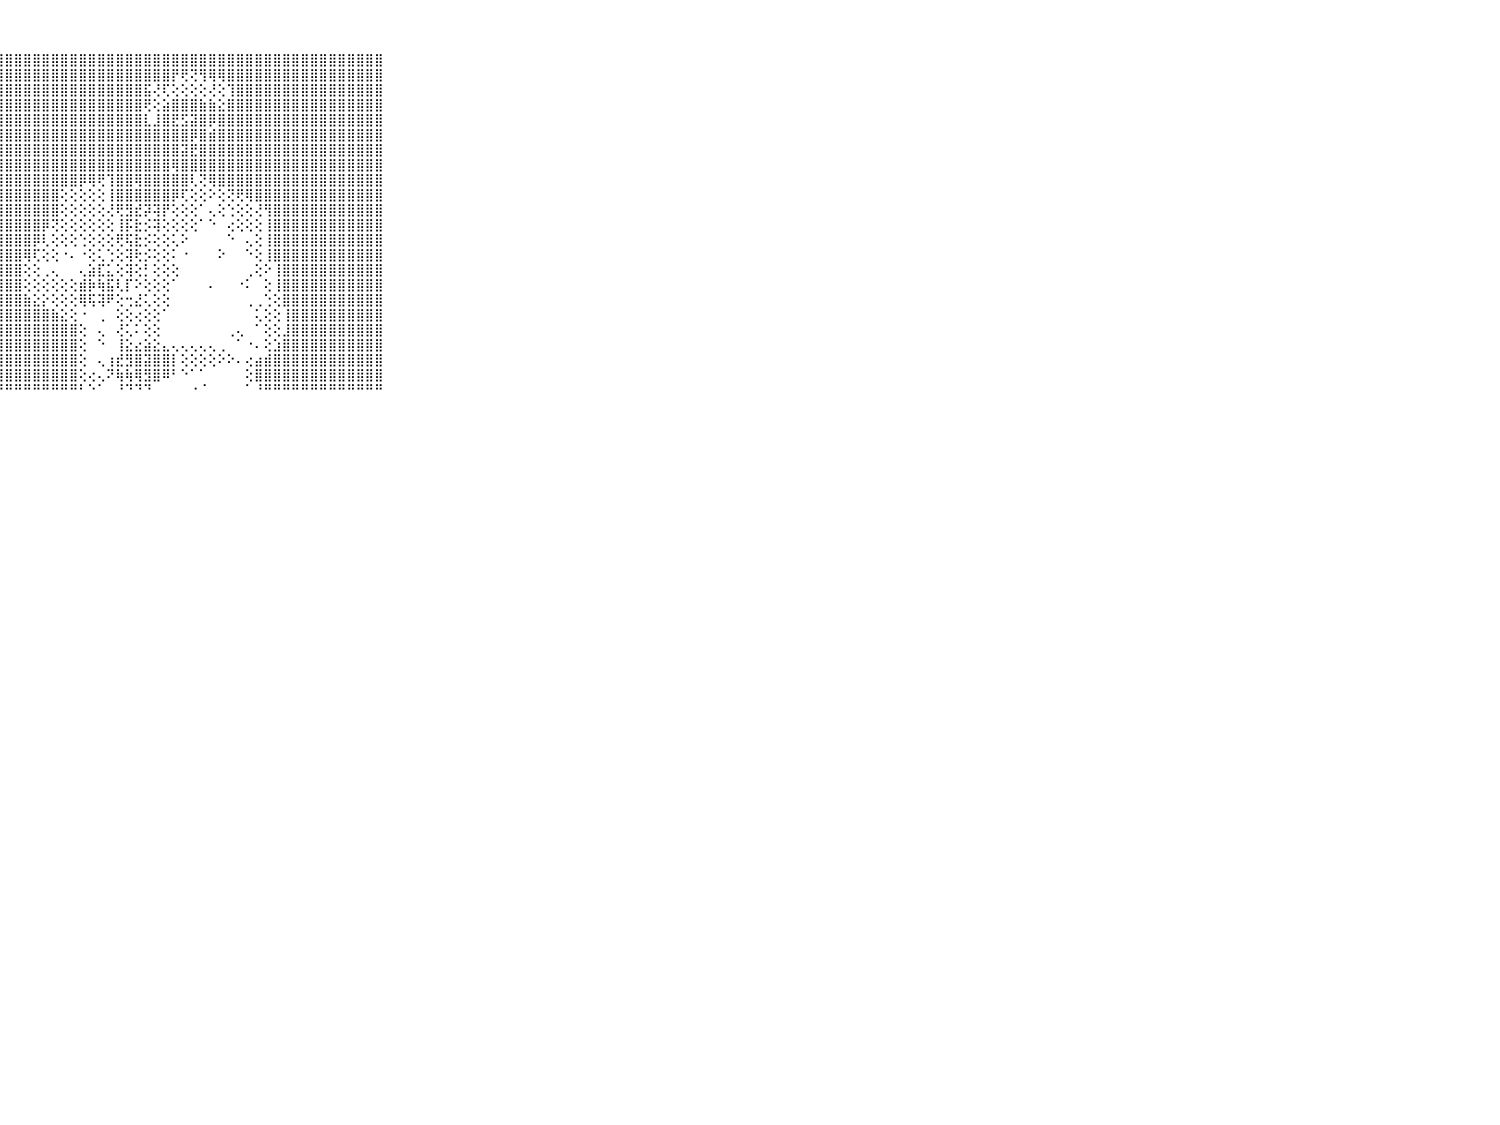

⠀⠀⠀⠀⠀⠀⠀⠀⠀⠀⠀⣿⣿⣿⣿⣿⣿⣿⣿⣿⣿⣿⣿⣿⣿⣿⣿⣿⣿⣿⣿⣿⣿⣿⣿⣿⣿⣿⣿⣿⣿⣿⣿⣿⣿⣿⣿⣿⣿⣿⣿⣿⣿⣿⣿⣿⣿⣿⣿⣿⣿⣿⣿⣿⣿⣿⣿⣿⣿⠀⠀⠀⠀⠀⠀⠀⠀⠀⠀⠀⠀
⠀⠀⠀⠀⠀⠀⠀⠀⠀⠀⠀⣿⣿⣿⣿⣿⣿⣿⣿⣿⣿⣿⣿⣿⣿⣿⣿⣿⣿⣿⣿⣿⣿⣿⣿⣿⣿⣿⣿⣿⣿⣿⣿⣿⣿⣿⡟⢟⢝⢻⢿⢿⣿⣿⣿⣿⣿⣿⣿⣿⣿⣿⣿⣿⣿⣿⣿⣿⣿⠀⠀⠀⠀⠀⠀⠀⠀⠀⠀⠀⠀
⠀⠀⠀⠀⠀⠀⠀⠀⠀⠀⠀⣿⣿⣿⣿⣿⣿⣿⣿⣿⣿⣿⣿⣿⣿⣿⣿⣿⣿⣿⣿⣿⣿⣿⣿⣿⣿⣿⣿⣿⣿⣿⣿⣯⢜⢏⢕⢕⢕⢕⢜⢕⢹⣿⣿⣿⣿⣿⣿⣿⣿⣿⣿⣿⣿⣿⣿⣿⣿⠀⠀⠀⠀⠀⠀⠀⠀⠀⠀⠀⠀
⠀⠀⠀⠀⠀⠀⠀⠀⠀⠀⠀⣿⣿⣿⣿⣿⣿⣿⣿⣿⣿⣿⣿⣿⣿⣿⣿⣿⣿⣿⣿⣿⣿⣿⣿⣿⣿⣿⣿⣿⣿⣿⣿⢟⢕⣵⣿⣿⣿⣷⣷⣕⣿⣿⣿⣿⣿⣿⣿⣿⣿⣿⣿⣿⣿⣿⣿⣿⣿⠀⠀⠀⠀⠀⠀⠀⠀⠀⠀⠀⠀
⠀⠀⠀⠀⠀⠀⠀⠀⠀⠀⠀⣿⣿⣿⣿⣿⣿⣿⣿⣿⣿⣿⣿⣿⣿⣿⣿⣿⣿⣿⣿⣿⣿⣿⣿⣿⣿⣿⣿⣿⣿⣿⣿⣇⣸⣿⣟⣫⣽⣿⡿⣿⣿⣿⣿⣿⣿⣿⣿⣿⣿⣿⣿⣿⣿⣿⣿⣿⣿⠀⠀⠀⠀⠀⠀⠀⠀⠀⠀⠀⠀
⠀⠀⠀⠀⠀⠀⠀⠀⠀⠀⠀⣿⣿⣿⣿⣿⣿⣿⣿⣿⣿⣿⣿⣿⣿⣿⣿⣿⣿⣿⣿⣿⣿⣿⣿⣿⣿⣿⣿⣿⣿⣿⣿⣿⣿⣿⣿⣿⡿⣿⣾⣿⣿⣿⣿⣿⣿⣿⣿⣿⣿⣿⣿⣿⣿⣿⣿⣿⣿⠀⠀⠀⠀⠀⠀⠀⠀⠀⠀⠀⠀
⠀⠀⠀⠀⠀⠀⠀⠀⠀⠀⠀⣿⣿⣿⣿⣿⣿⣿⣿⣿⣿⣿⣿⣿⣿⣿⣿⣿⣿⣿⣿⣿⣿⣿⣿⣿⣿⣿⣿⣿⣿⣿⣿⣿⣿⣿⣿⣽⣟⣿⣿⣿⣿⣿⣿⣿⣿⣿⣿⣿⣿⣿⣿⣿⣿⣿⣿⣿⣿⠀⠀⠀⠀⠀⠀⠀⠀⠀⠀⠀⠀
⠀⠀⠀⠀⠀⠀⠀⠀⠀⠀⠀⣿⣿⣿⣿⣿⣿⣿⣿⣿⣿⣿⣿⣿⣿⣿⣿⣿⣿⣿⣿⣿⣿⣿⣿⣿⣿⣿⣿⣿⣿⣿⣿⣿⣿⣿⢿⣿⣿⣿⣿⣿⣿⣿⣿⣿⣿⣿⣿⣿⣿⣿⣿⣿⣿⣿⣿⣿⣿⠀⠀⠀⠀⠀⠀⠀⠀⠀⠀⠀⠀
⠀⠀⠀⠀⠀⠀⠀⠀⠀⠀⠀⣿⣿⣿⣿⣿⣿⣿⣿⣿⣿⣿⣿⣿⣿⣿⣿⣿⣿⣿⣿⣿⣿⣿⣿⣿⡿⢿⢟⢹⣿⣿⢿⣿⣿⣿⣿⣿⢇⢝⢿⣿⣿⣿⣿⣿⣿⣿⣿⣿⣿⣿⣿⣿⣿⣿⣿⣿⣿⠀⠀⠀⠀⠀⠀⠀⠀⠀⠀⠀⠀
⠀⠀⠀⠀⠀⠀⠀⠀⠀⠀⠀⣿⣿⣿⣿⣿⣿⣿⣿⣿⣿⣿⣿⣿⣿⣿⣿⣿⣿⣿⣿⣿⣿⣿⢕⢕⢕⢕⢕⢸⣿⣿⣿⣿⣿⣿⡿⢏⢕⢕⠕⢕⢝⢟⢿⣿⣿⣿⣿⣿⣿⣿⣿⣿⣿⣿⣿⣿⣿⠀⠀⠀⠀⠀⠀⠀⠀⠀⠀⠀⠀
⠀⠀⠀⠀⠀⠀⠀⠀⠀⠀⠀⣿⣿⣿⣿⣿⣿⣿⣿⣿⣿⣿⣿⣿⣿⣿⣿⣿⣿⣿⣿⣿⣿⣿⢕⢕⢕⢕⢕⢜⢟⣻⣞⡽⢽⡟⢕⢕⢕⠁⢄⢕⢑⢕⢕⢜⢻⣿⣿⣿⣿⣿⣿⣿⣿⣿⣿⣿⣿⠀⠀⠀⠀⠀⠀⠀⠀⠀⠀⠀⠀
⠀⠀⠀⠀⠀⠀⠀⠀⠀⠀⠀⣿⣿⣿⣿⣿⣿⣿⣿⣿⣿⣿⣿⣿⣿⣿⣿⣿⣿⣿⣿⣿⡿⢝⢕⢕⢕⢕⢕⢕⢸⡯⣗⡪⢽⢕⢕⢕⢕⠁⠑⠀⢔⢕⢕⢕⢸⣿⣿⣿⣿⣿⣿⣿⣿⣿⣿⣿⣿⠀⠀⠀⠀⠀⠀⠀⠀⠀⠀⠀⠀
⠀⠀⠀⠀⠀⠀⠀⠀⠀⠀⠀⣿⣿⣿⣿⣿⣿⣿⣿⣿⣿⣿⣿⣿⣿⣿⣿⣿⣿⣿⣿⡿⢇⢕⢕⢕⢑⢕⢕⢕⢟⢯⣗⡪⢕⢕⢅⠕⠀⠀⠀⠀⠑⠀⢄⢕⢸⣿⣿⣿⣿⣿⣿⣿⣿⣿⣿⣿⣿⠀⠀⠀⠀⠀⠀⠀⠀⠀⠀⠀⠀
⠀⠀⠀⠀⠀⠀⠀⠀⠀⠀⠀⣿⣿⣿⣿⣿⣿⣿⣿⣿⣿⣿⣿⣿⣿⣿⣿⣿⣿⣿⢿⢏⢕⢕⠐⠄⠐⢕⢅⢑⢕⢽⢗⡪⢕⢕⠅⠐⠀⠀⠀⠕⠀⠀⠑⢕⢸⣿⣿⣿⣿⣿⣿⣿⣿⣿⣿⣿⣿⠀⠀⠀⠀⠀⠀⠀⠀⠀⠀⠀⠀
⠀⠀⠀⠀⠀⠀⠀⠀⠀⠀⠀⣿⣿⣿⣿⣿⣿⣿⣿⣿⣿⣿⣿⣿⣿⣿⣿⣿⣿⣿⢕⢕⢀⢄⠀⠀⢄⣵⣏⣅⢕⢽⢕⡃⢕⢕⢕⠀⠀⠀⠀⠀⠀⠀⢀⢕⠕⢸⣿⣿⣿⣿⣿⣿⣿⣿⣿⣿⣿⠀⠀⠀⠀⠀⠀⠀⠀⠀⠀⠀⠀
⠀⠀⠀⠀⠀⠀⠀⠀⠀⠀⠀⣿⣿⣿⣿⣿⣿⣿⣿⣿⣿⣿⣿⣿⣿⣿⣿⣿⣿⣿⢕⢕⢕⢕⢕⢕⣾⡷⢷⣯⢇⡏⠕⢕⢕⢕⠁⠀⠀⠀⠄⠀⠀⠐⠅⠀⢕⢸⣿⣿⣿⣿⣿⣿⣿⣿⣿⣿⣿⠀⠀⠀⠀⠀⠀⠀⠀⠀⠀⠀⠀
⠀⠀⠀⠀⠀⠀⠀⠀⠀⠀⠀⣿⣿⣿⣿⣿⣿⣿⣿⣿⣿⣿⣿⣿⣿⣿⣿⣿⣿⣿⣷⣕⡕⢕⢕⢕⢿⢯⢽⠟⢕⢒⣜⢅⢕⢕⠀⠀⠀⠀⠀⠀⠀⠀⢀⢀⢑⢕⣿⣿⣿⣿⣿⣿⣿⣿⣿⣿⣿⠀⠀⠀⠀⠀⠀⠀⠀⠀⠀⠀⠀
⠀⠀⠀⠀⠀⠀⠀⠀⠀⠀⠀⣿⣿⣿⣿⣿⣿⣿⣿⣿⣿⣿⣿⣿⣿⣿⣿⣿⣿⣿⣿⣿⣿⣷⣕⢕⠐⠀⢀⠀⢕⢕⢔⢕⢕⠁⠀⠀⠀⠀⠀⠀⠀⠀⠀⢅⢕⢕⢸⣿⣿⣿⣿⣿⣿⣿⣿⣿⣿⠀⠀⠀⠀⠀⠀⠀⠀⠀⠀⠀⠀
⠀⠀⠀⠀⠀⠀⠀⠀⠀⠀⠀⣿⣿⣿⣿⣿⣿⣿⣿⣿⣿⣿⣿⣿⣿⣿⣿⣿⣿⣿⣿⣿⣿⣿⣿⣿⢕⠀⢄⠀⢜⢅⠅⢕⢕⠀⠀⠀⠀⠀⠀⠀⢀⢄⠀⠁⢕⢕⣸⣿⣿⣿⣿⣿⣿⣿⣿⣿⣿⠀⠀⠀⠀⠀⠀⠀⠀⠀⠀⠀⠀
⠀⠀⠀⠀⠀⠀⠀⠀⠀⠀⠀⣿⣿⣿⣿⣿⣿⣿⣿⣿⣿⣿⣿⣿⣿⣿⣿⣿⣿⣿⣿⣿⣿⣿⣿⣿⢕⠀⠑⠀⢸⣕⣔⣵⣕⣄⢄⢄⢄⢄⢄⢀⠀⠁⠐⠄⢕⣱⣿⣿⣿⣿⣿⣿⣿⣿⣿⣿⣿⠀⠀⠀⠀⠀⠀⠀⠀⠀⠀⠀⠀
⠀⠀⠀⠀⠀⠀⠀⠀⠀⠀⠀⣿⣿⣿⣿⣿⣿⣿⣿⣿⣿⣿⣿⣿⣿⣿⣿⣿⣿⣿⣿⣿⣿⣿⣿⣿⢕⠀⢄⢰⣞⣻⣿⣽⣿⣿⡇⢕⢕⢕⢕⠕⠕⠄⢔⣴⣾⣿⣿⣿⣿⣿⣿⣿⣿⣿⣿⣿⣿⠀⠀⠀⠀⠀⠀⠀⠀⠀⠀⠀⠀
⠀⠀⠀⠀⠀⠀⠀⠀⠀⠀⠀⣿⣿⣿⣿⣿⣿⣿⣿⣿⣿⣿⣿⣿⣿⣿⣿⣿⣿⣿⣿⣿⣿⣿⣿⣿⢕⢔⢄⠝⢷⢷⢿⣻⣿⠿⠃⠑⠁⠁⠀⠀⠀⠀⢕⣿⣿⣿⣿⣿⣿⣿⣿⣿⣿⣿⣿⣿⣿⠀⠀⠀⠀⠀⠀⠀⠀⠀⠀⠀⠀
⠀⠀⠀⠀⠀⠀⠀⠀⠀⠀⠀⠛⠛⠛⠛⠛⠛⠛⠛⠛⠛⠛⠛⠛⠛⠛⠛⠛⠛⠛⠛⠛⠛⠛⠛⠛⠃⠑⠁⠀⠘⠙⠙⠙⠀⠀⠀⠀⠐⠈⠀⠀⠀⠀⠁⠘⠛⠛⠛⠛⠛⠛⠛⠛⠛⠛⠛⠛⠛⠀⠀⠀⠀⠀⠀⠀⠀⠀⠀⠀⠀